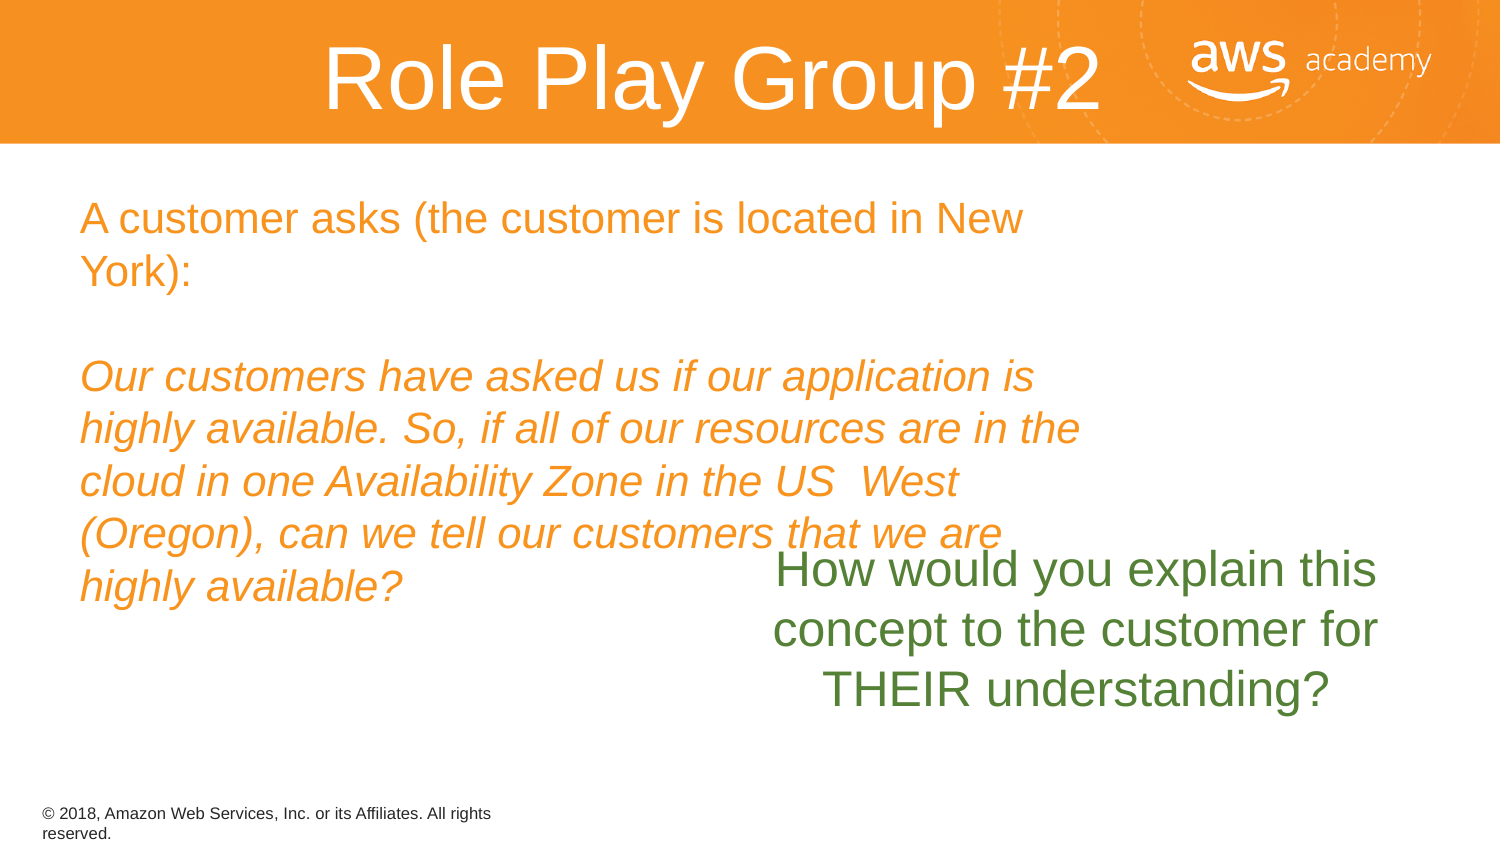

# Role Play Group #2
A customer asks (the customer is located in New York):

Our customers have asked us if our application is highly available. So, if all of our resources are in the cloud in one Availability Zone in the US  West (Oregon), can we tell our customers that we are highly available?
How would you explain this concept to the customer for THEIR understanding?